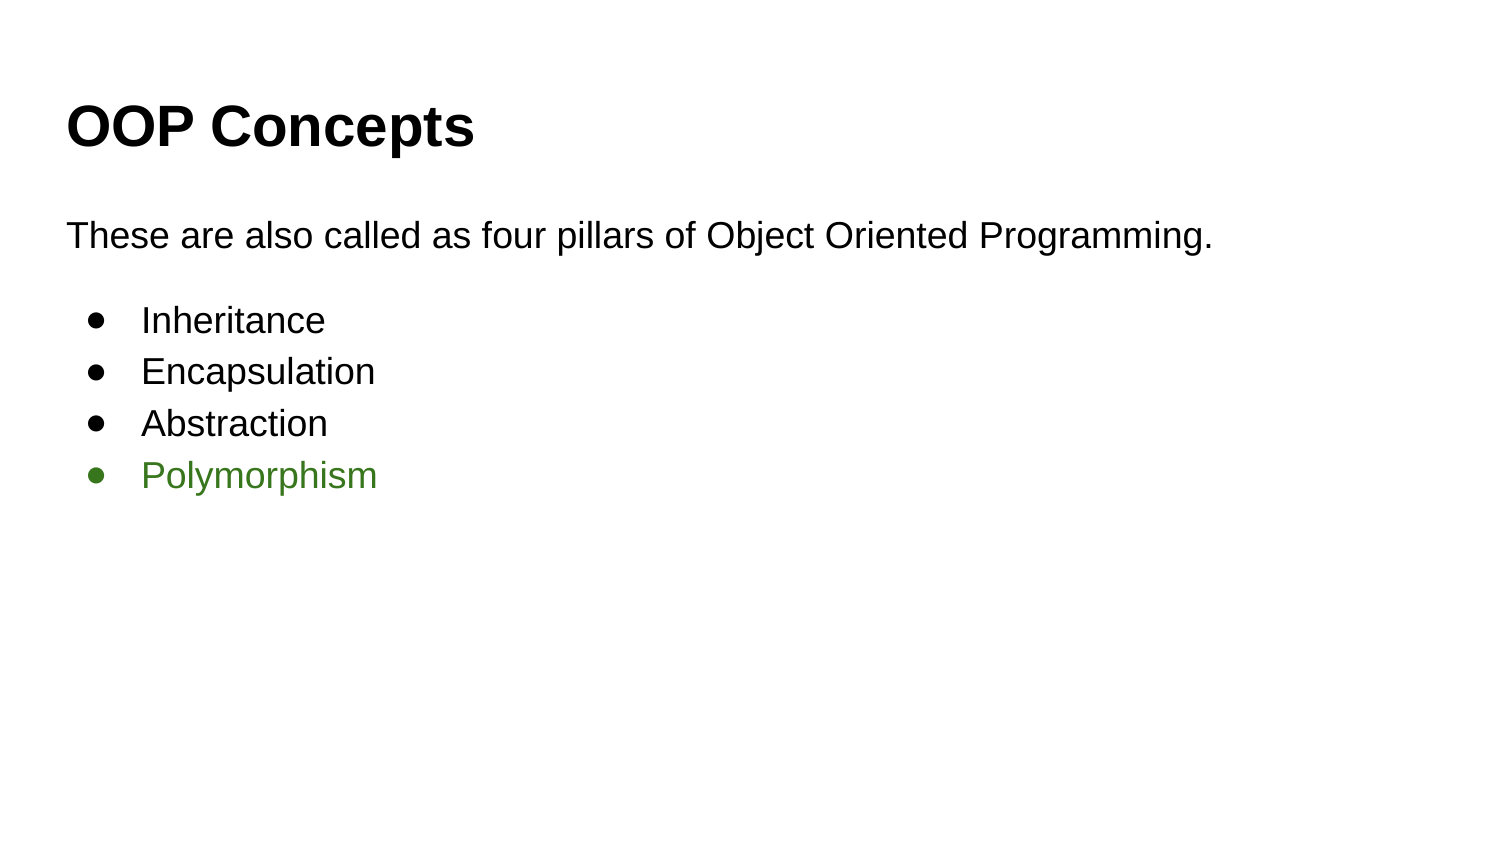

# OOP Concepts
These are also called as four pillars of Object Oriented Programming.
Inheritance
Encapsulation
Abstraction
Polymorphism